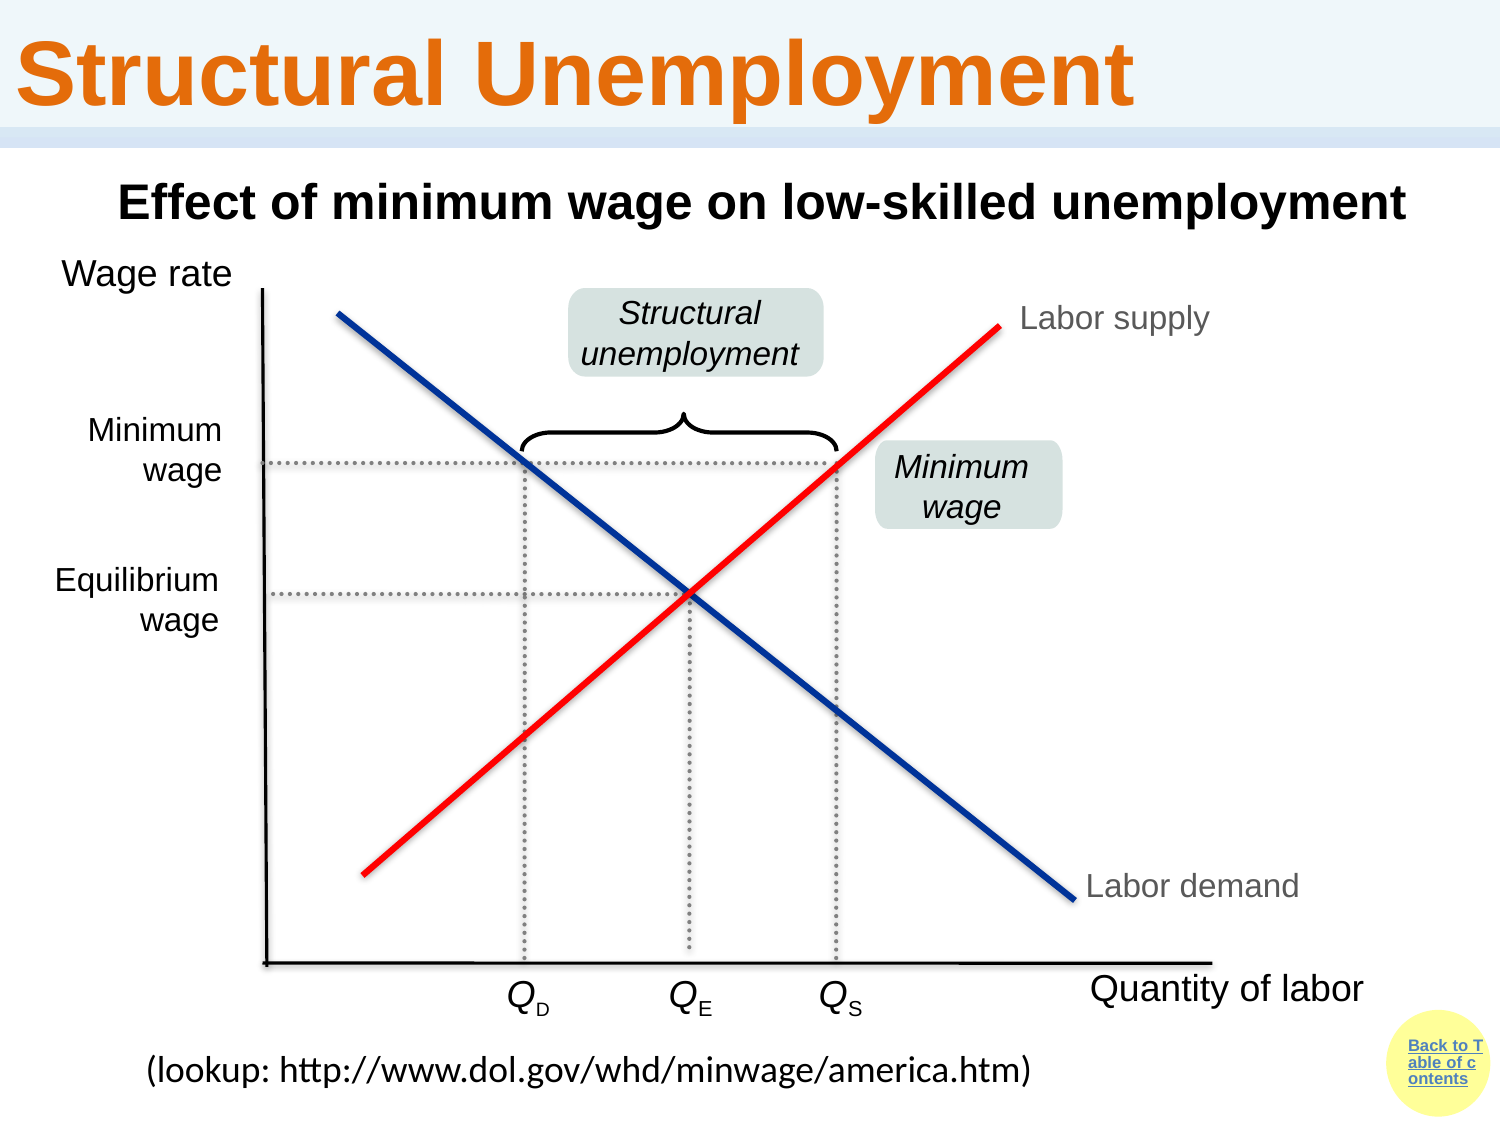

# Structural Unemployment
Effect of minimum wage on low-skilled unemployment
Wage rate

Structural
unemployment

Labor supply
Minimum
wage
Minimum
wage

Equilibrium
wage
Labor demand
Quantity of labor
QE
QS
QD
(lookup: http://www.dol.gov/whd/minwage/america.htm)